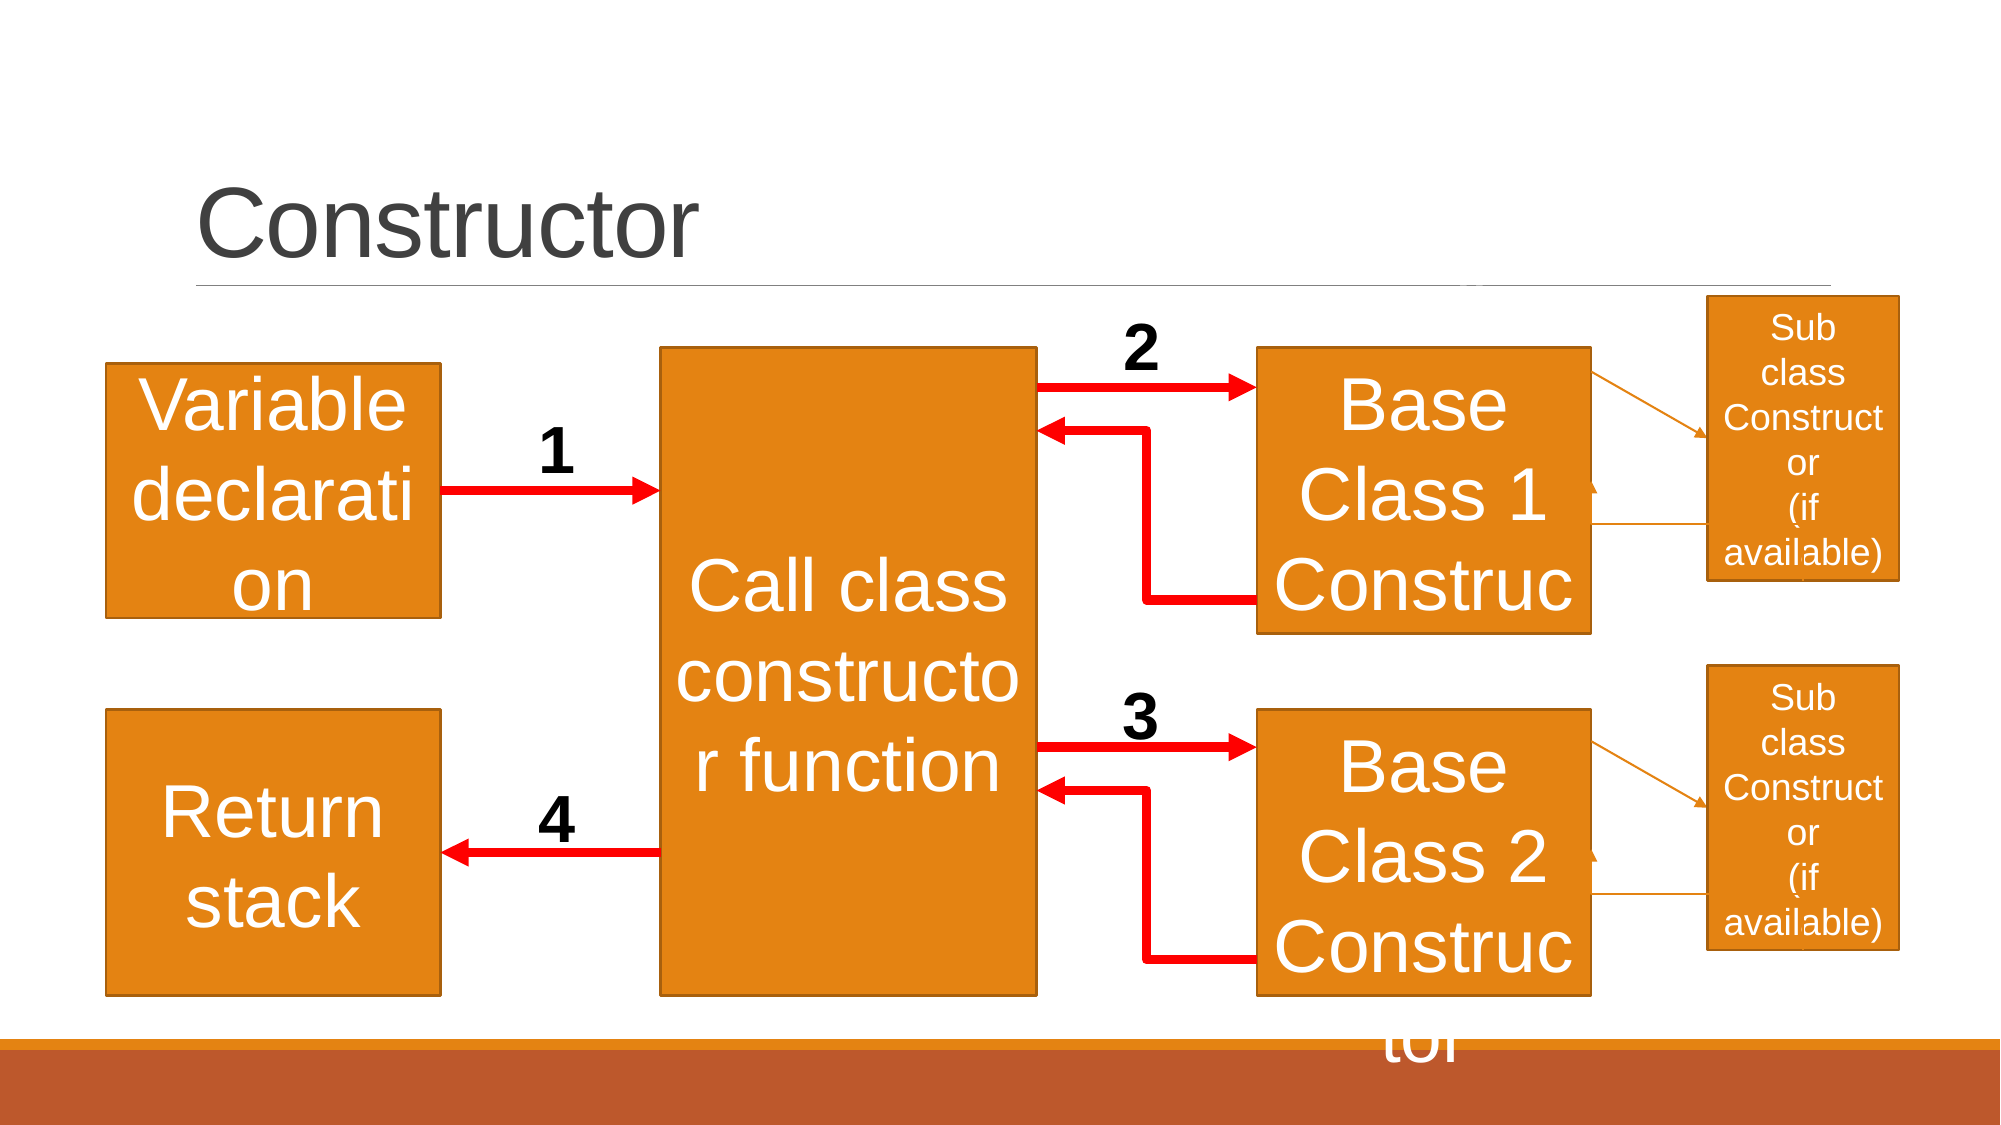

# Constructor
Sub class
Constructor
(if available)
2
Call class constructor function
Call Base Class 1 Constructor
Variable declaration
1
3
Sub class
Constructor
(if available)
Return stack
Call Base Class 2 Constructor
4